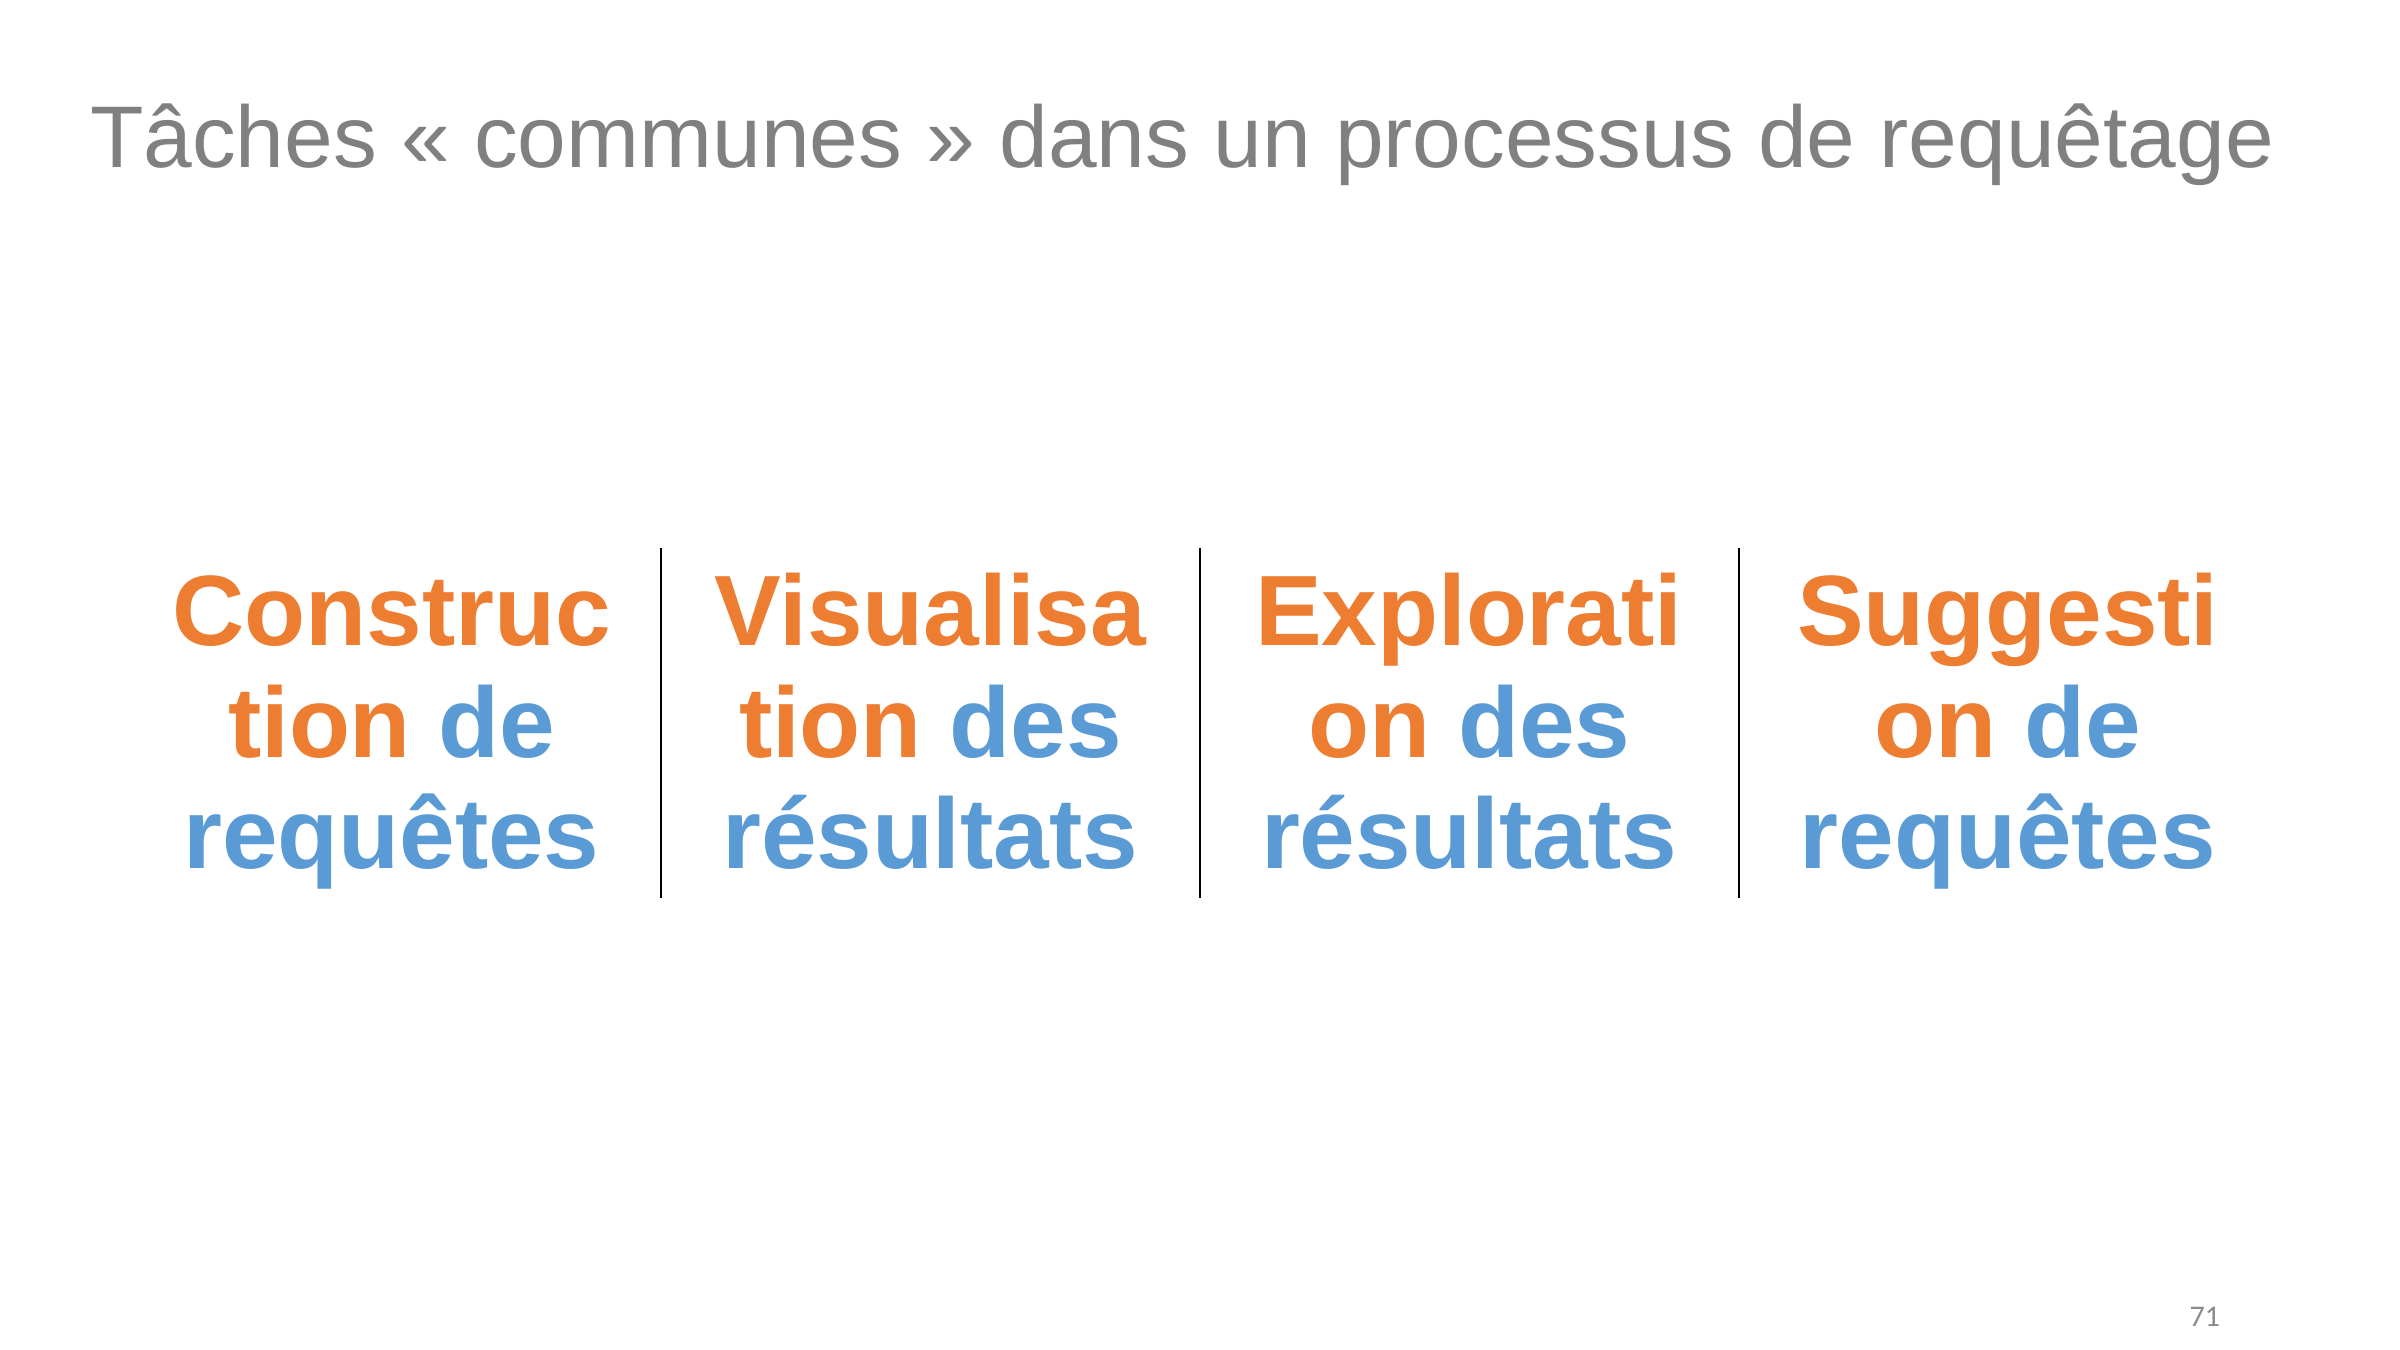

# Tâches « communes » dans un processus de requêtage
| Construction de requêtes | Visualisation des résultats | Exploration des résultats | Suggestion de requêtes |
| --- | --- | --- | --- |

71